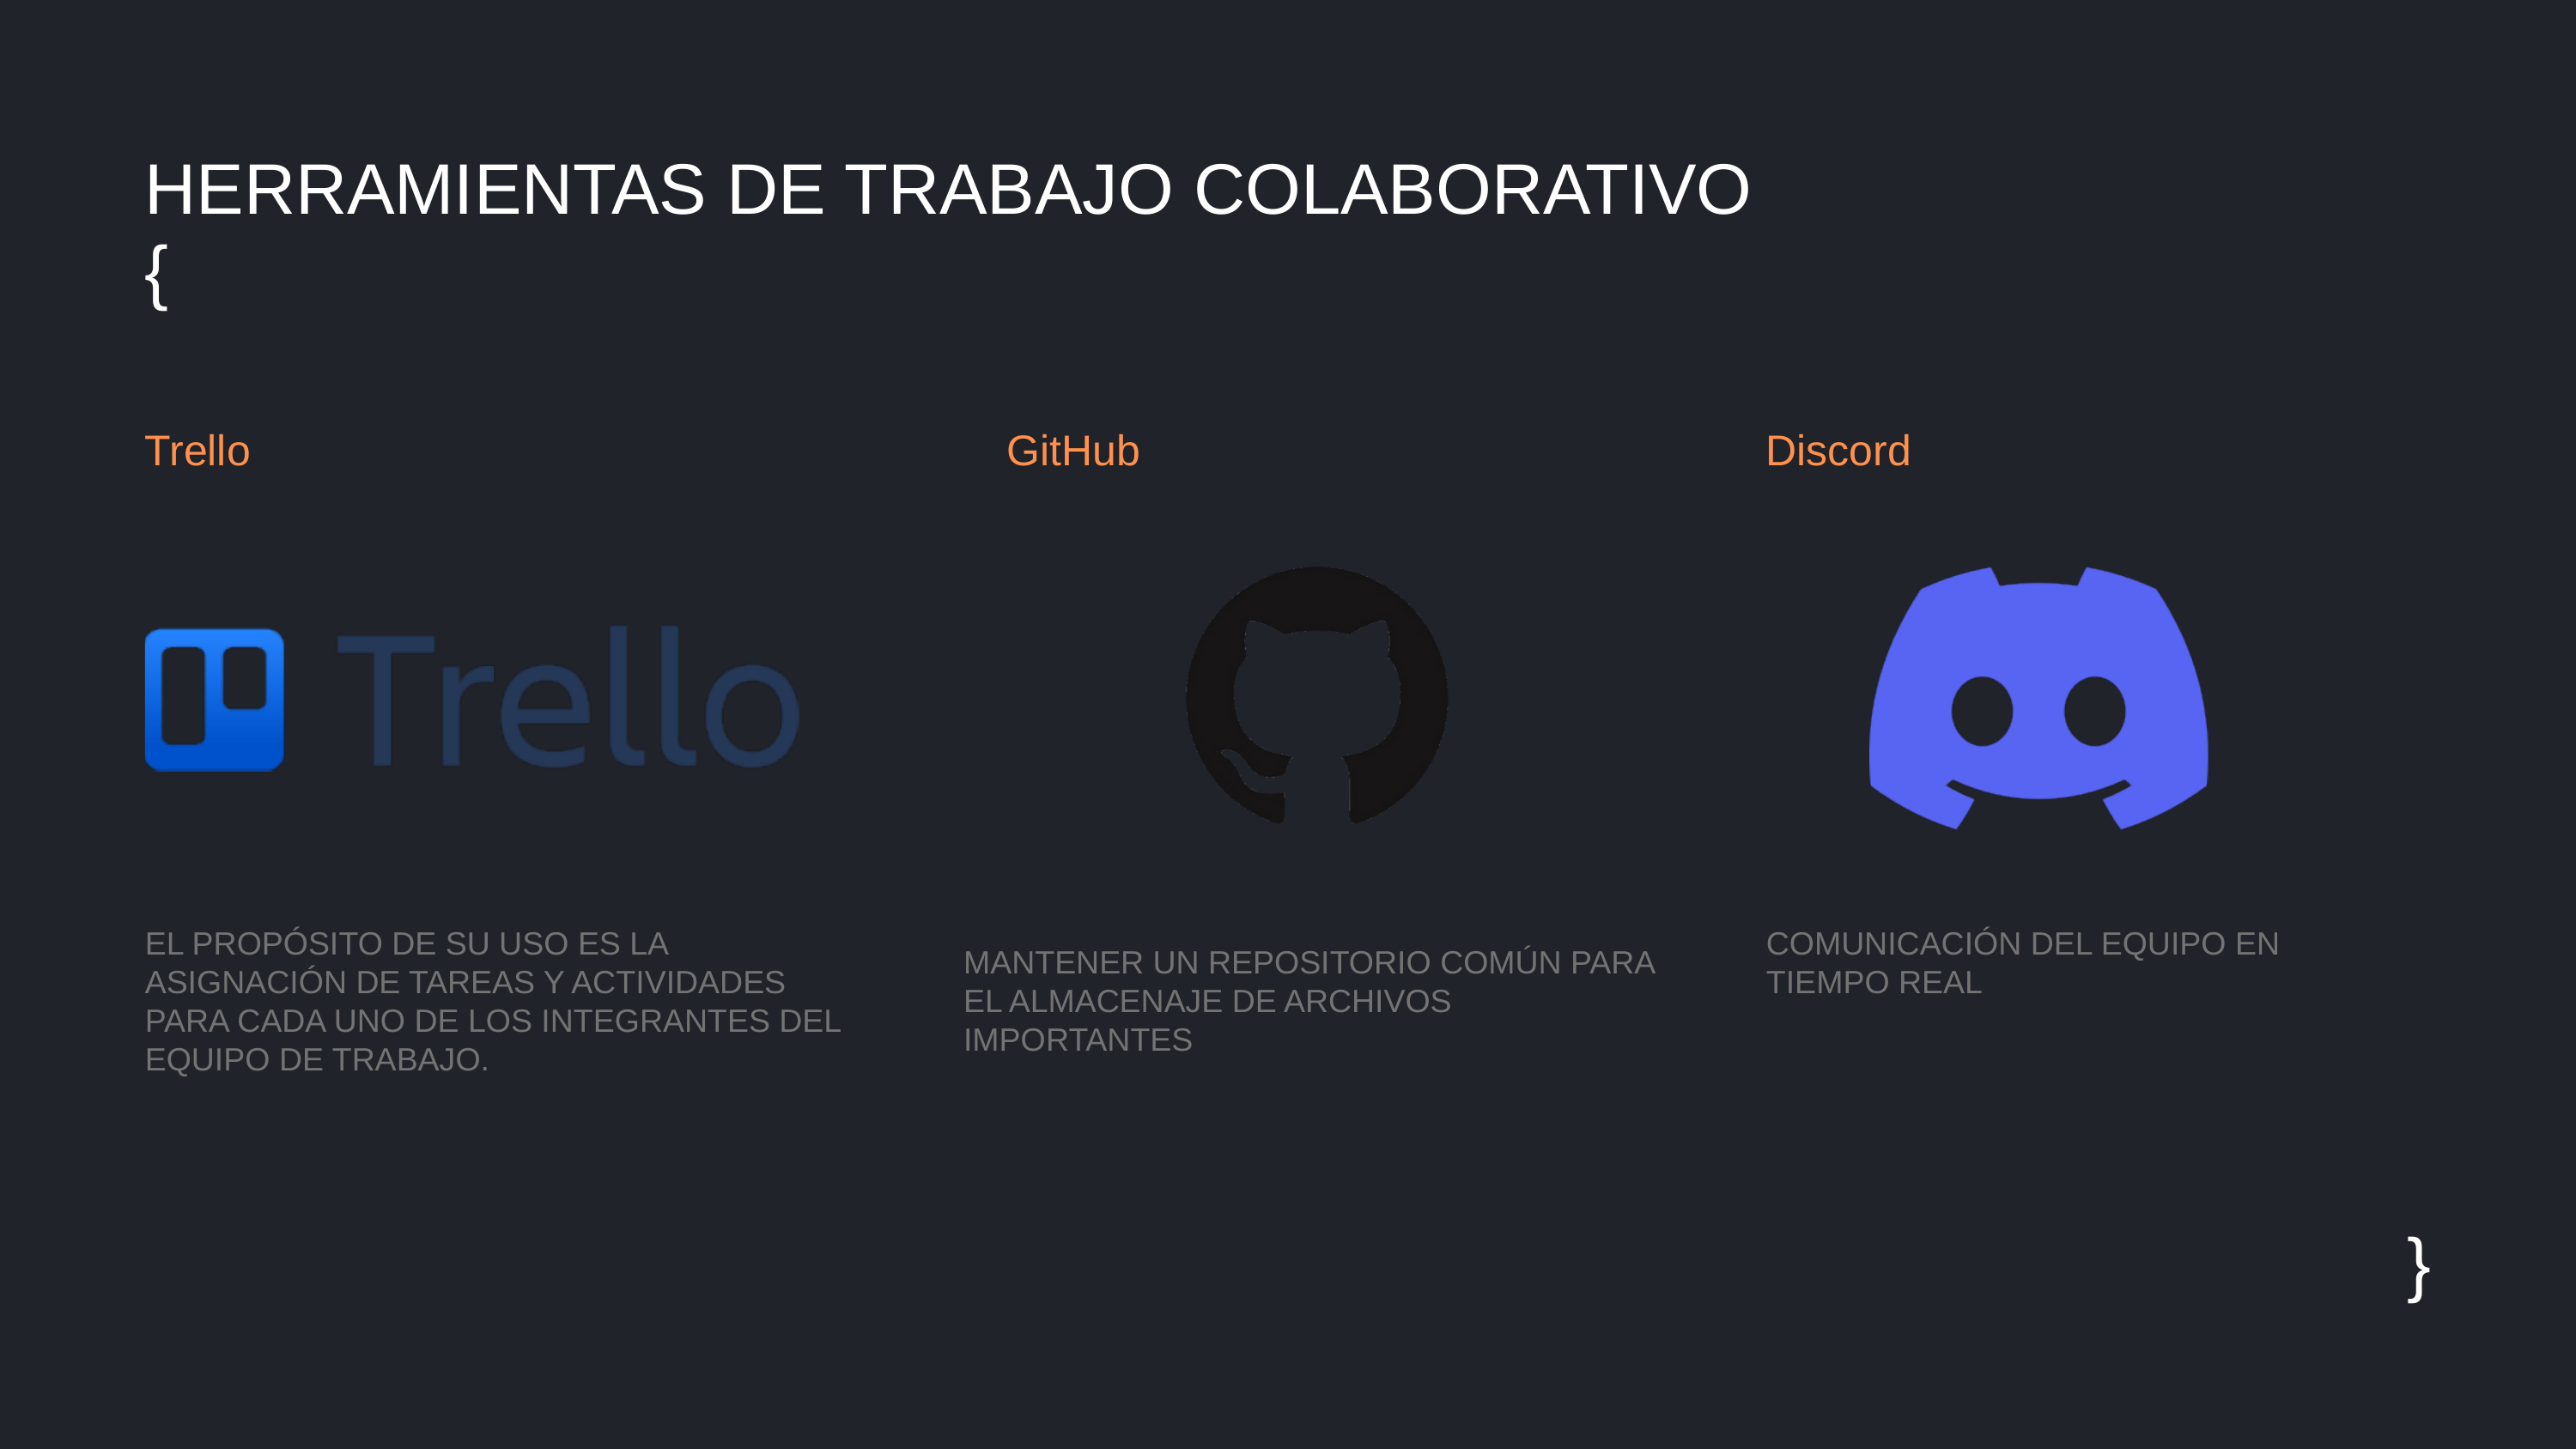

HERRAMIENTAS DE TRABAJO COLABORATIVO {

Trello

GitHub

Discord

EL PROPÓSITO DE SU USO ES LA ASIGNACIÓN DE TAREAS Y ACTIVIDADES PARA CADA UNO DE LOS INTEGRANTES DEL EQUIPO DE TRABAJO.

COMUNICACIÓN DEL EQUIPO EN TIEMPO REAL
MANTENER UN REPOSITORIO COMÚN PARA EL ALMACENAJE DE ARCHIVOS IMPORTANTES
}